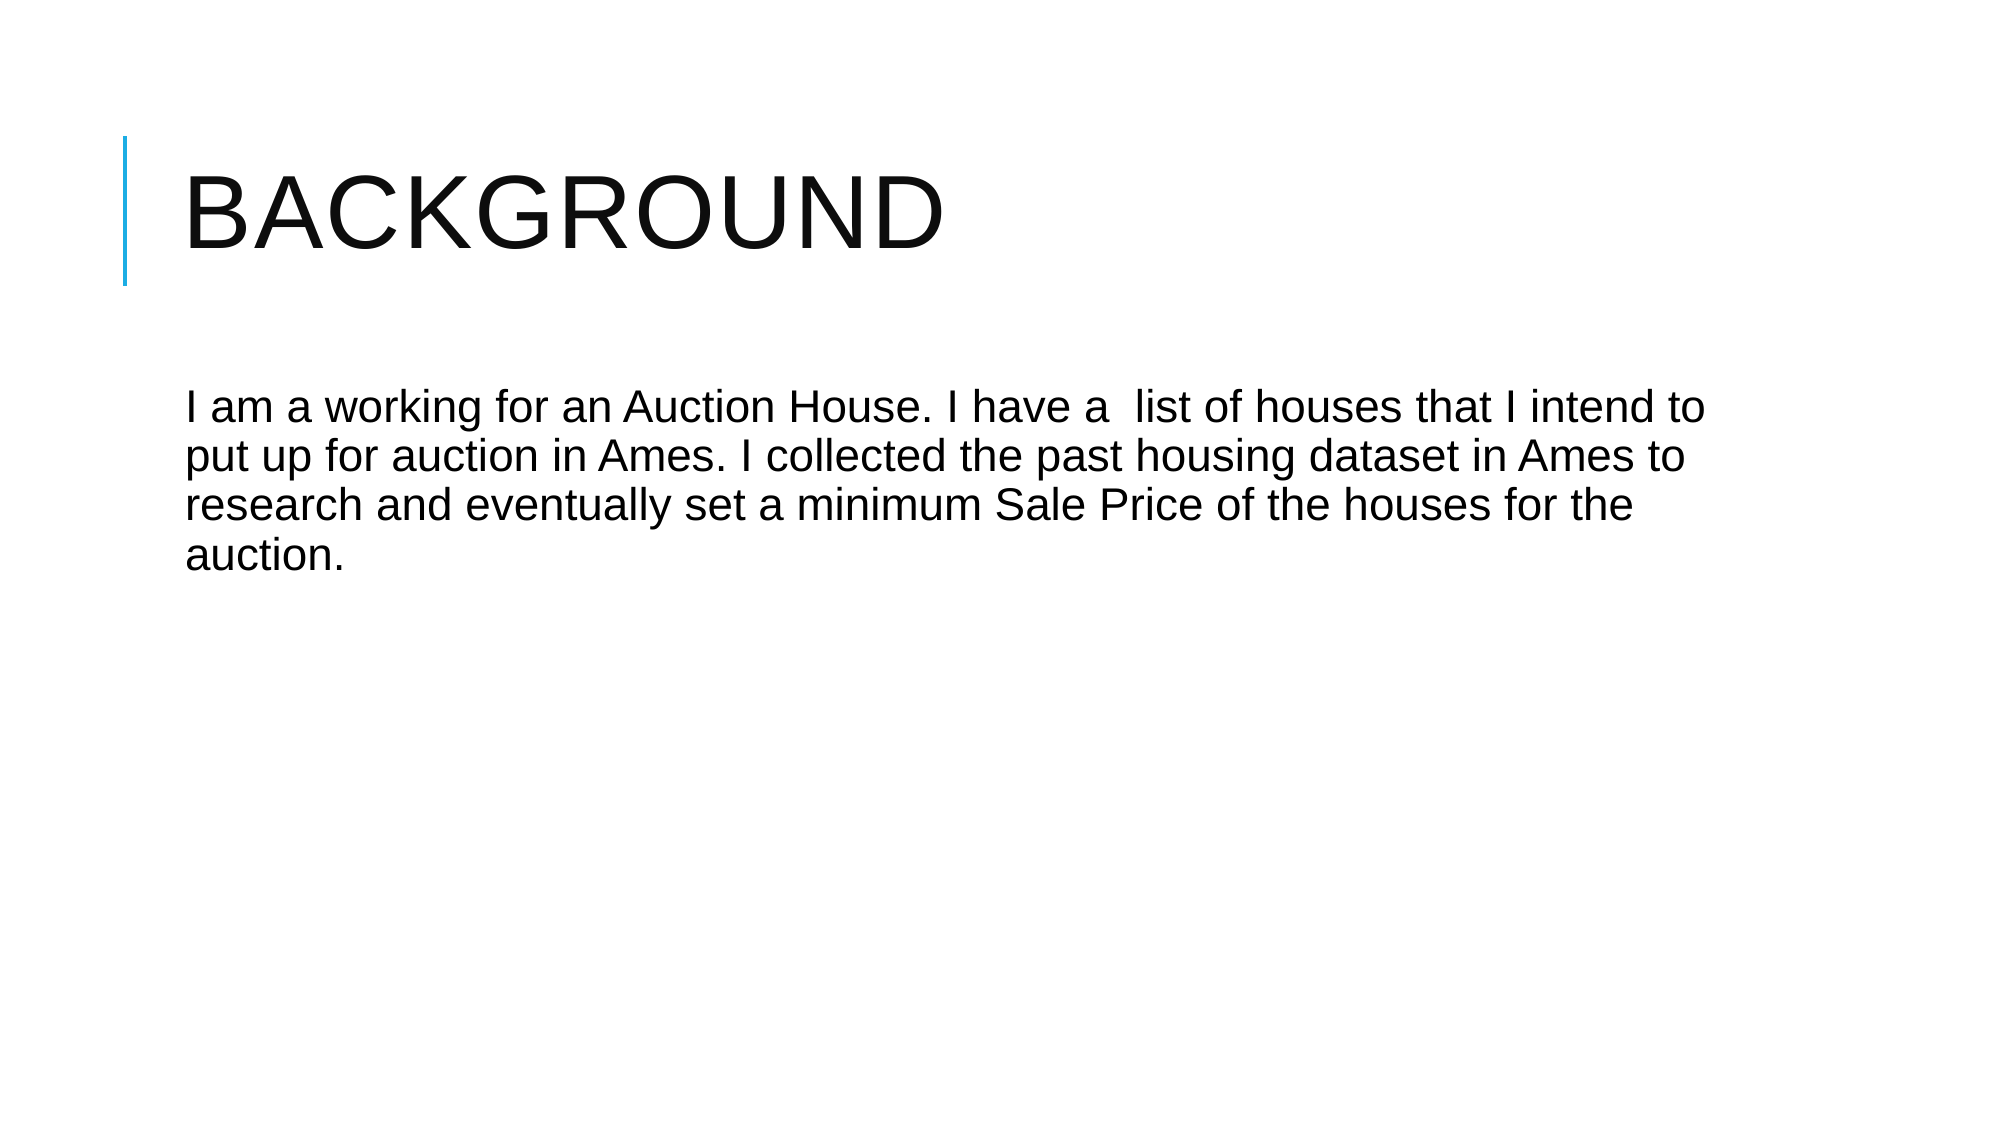

# Background
I am a working for an Auction House. I have a  list of houses that I intend to put up for auction in Ames. I collected the past housing dataset in Ames to research and eventually set a minimum Sale Price of the houses for the auction.